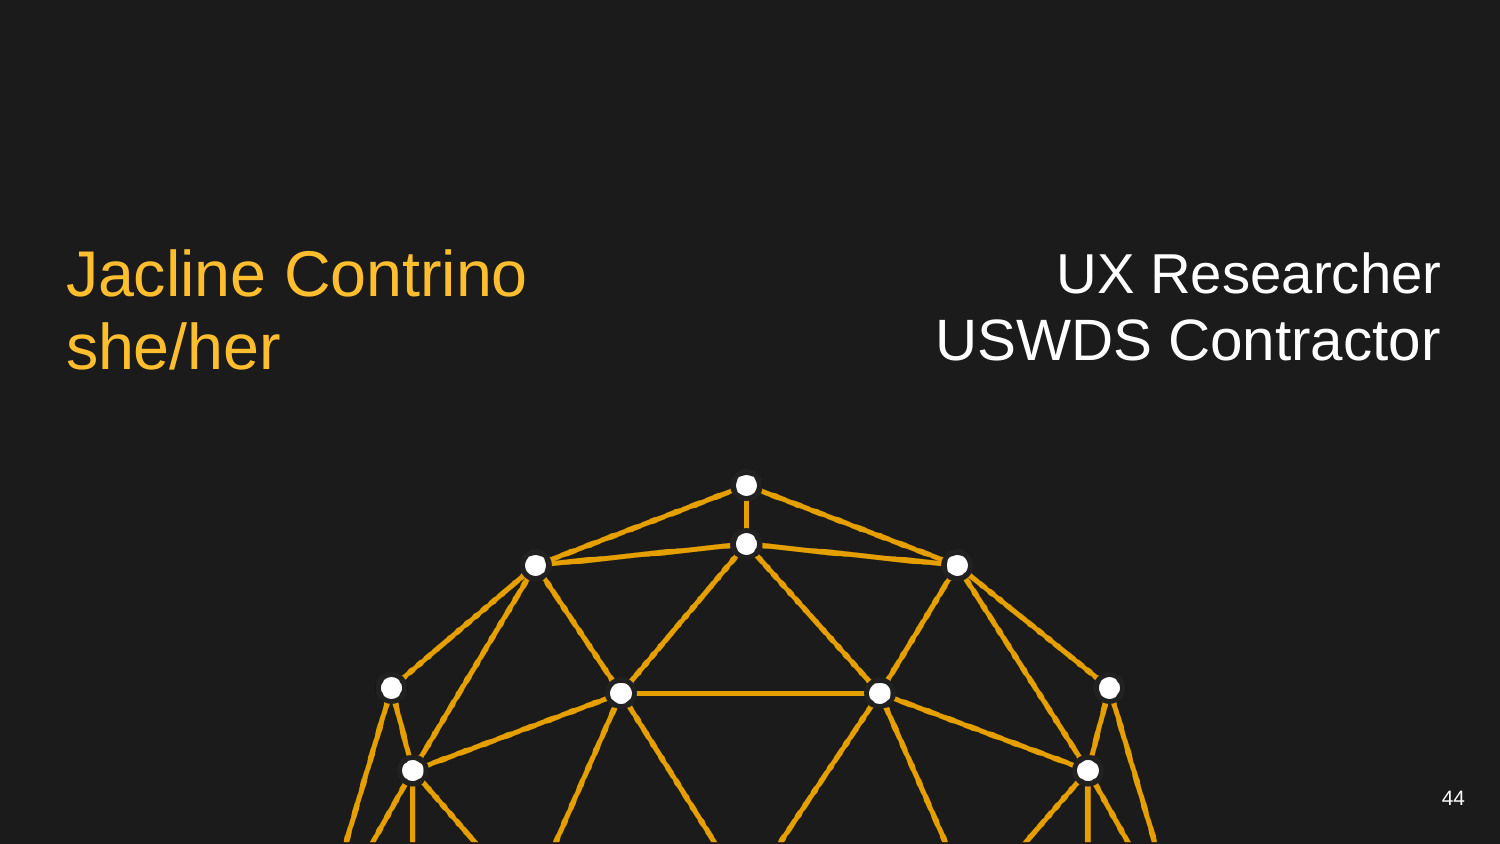

# Jacline Contrino
she/her
UX Researcher
USWDS Contractor
44